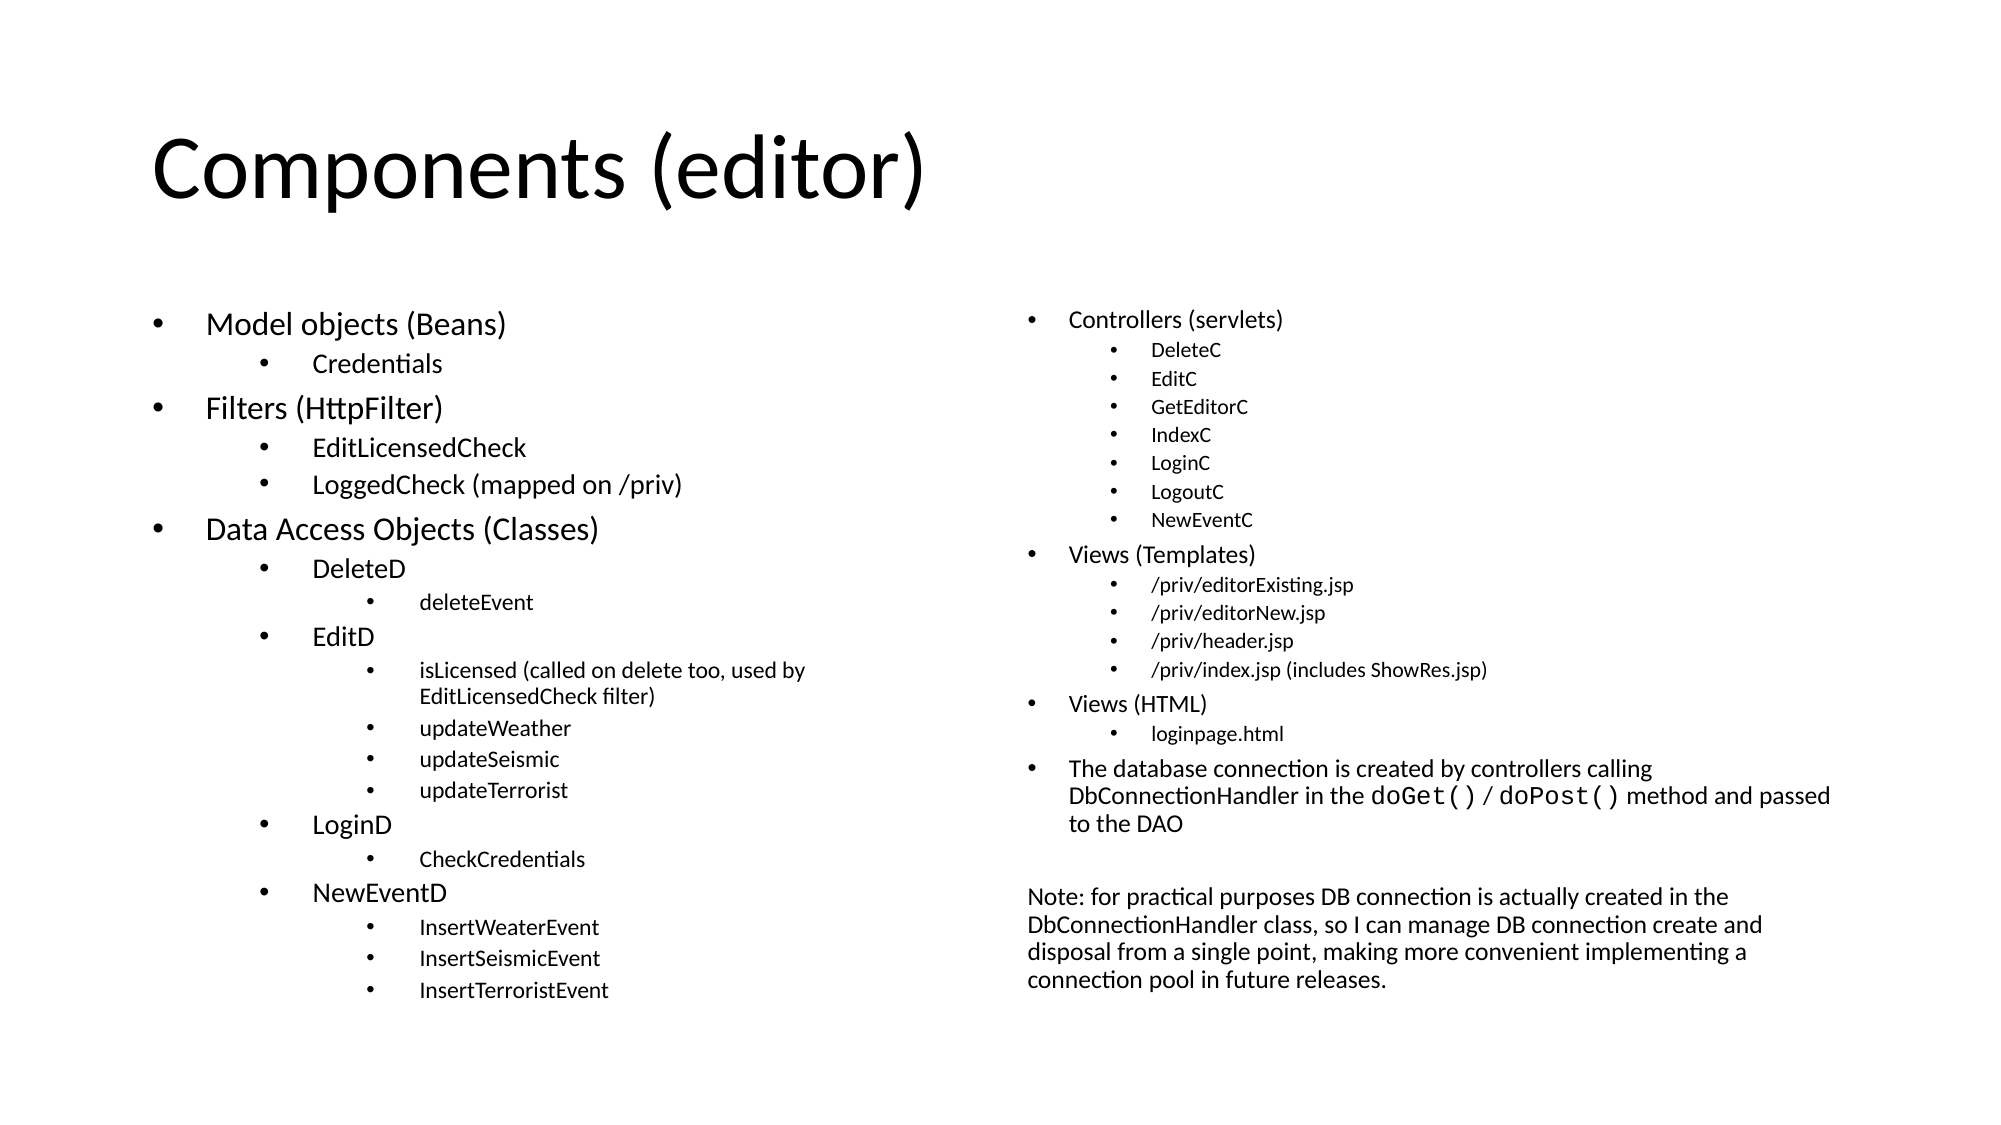

# Components (editor)
Model objects (Beans)
Credentials
Filters (HttpFilter)
EditLicensedCheck
LoggedCheck (mapped on /priv)
Data Access Objects (Classes)
DeleteD
deleteEvent
EditD
isLicensed (called on delete too, used by EditLicensedCheck filter)
updateWeather
updateSeismic
updateTerrorist
LoginD
CheckCredentials
NewEventD
InsertWeaterEvent
InsertSeismicEvent
InsertTerroristEvent
Controllers (servlets)
DeleteC
EditC
GetEditorC
IndexC
LoginC
LogoutC
NewEventC
Views (Templates)
/priv/editorExisting.jsp
/priv/editorNew.jsp
/priv/header.jsp
/priv/index.jsp (includes ShowRes.jsp)
Views (HTML)
loginpage.html
The database connection is created by controllers calling DbConnectionHandler in the doGet() / doPost() method and passed to the DAO

Note: for practical purposes DB connection is actually created in the DbConnectionHandler class, so I can manage DB connection create and disposal from a single point, making more convenient implementing a connection pool in future releases.